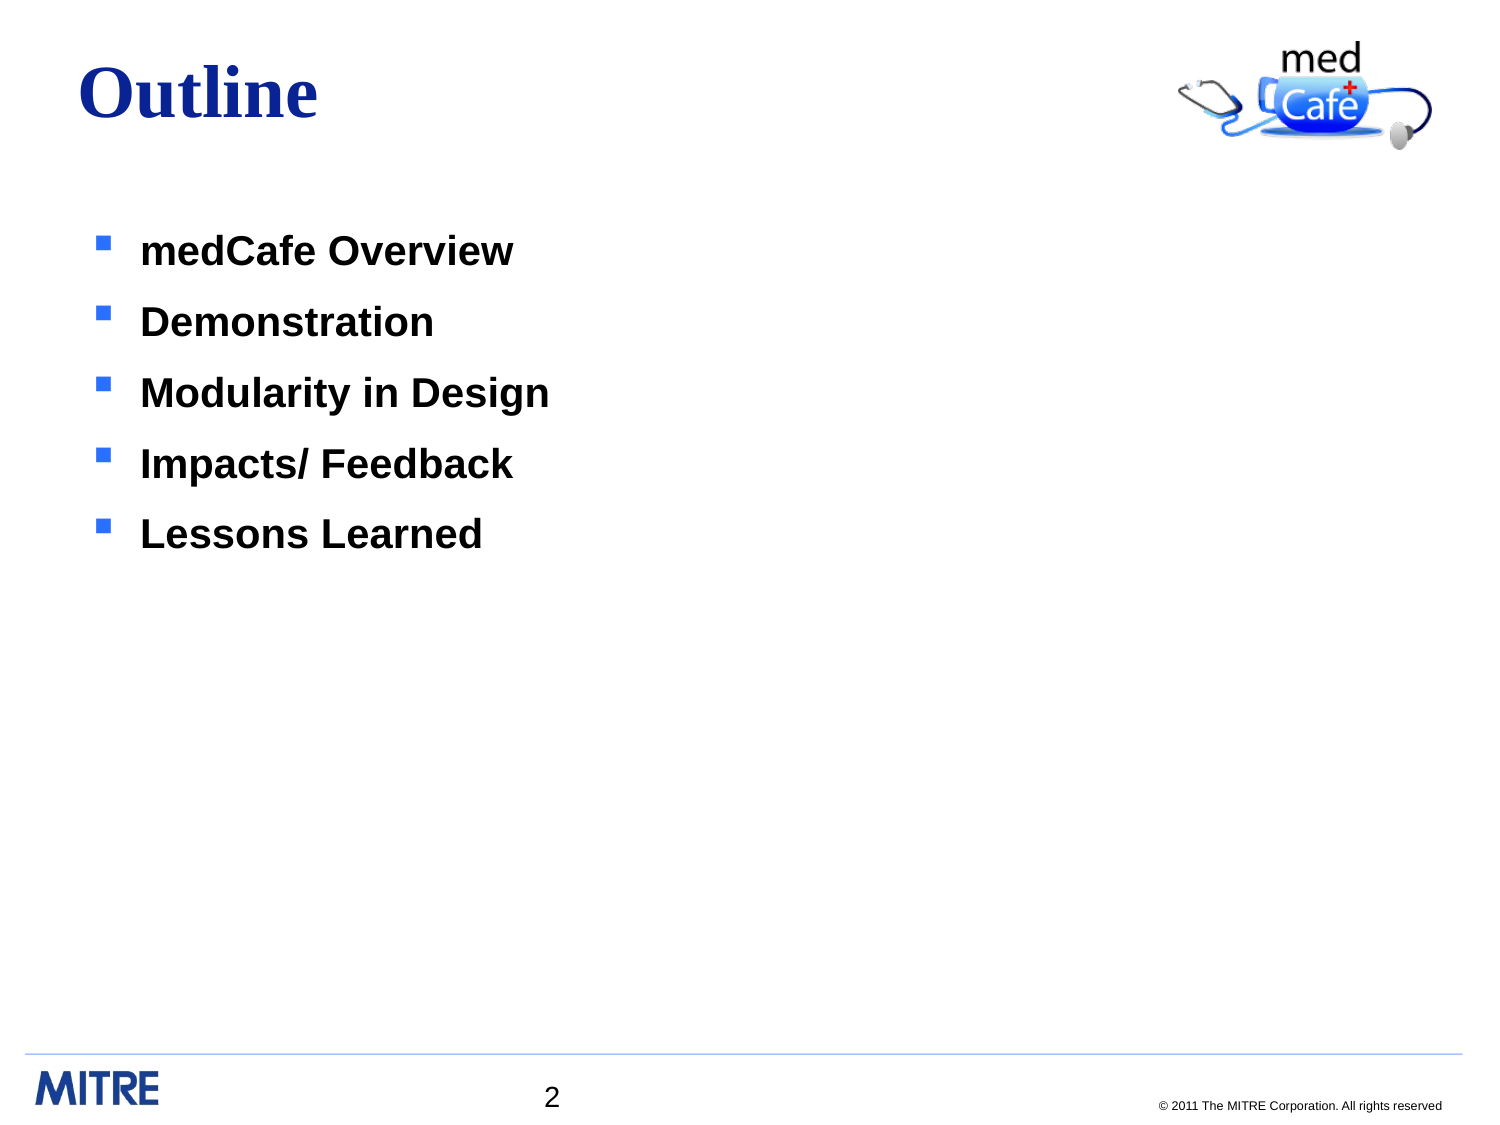

# Outline
medCafe Overview
Demonstration
Modularity in Design
Impacts/ Feedback
Lessons Learned